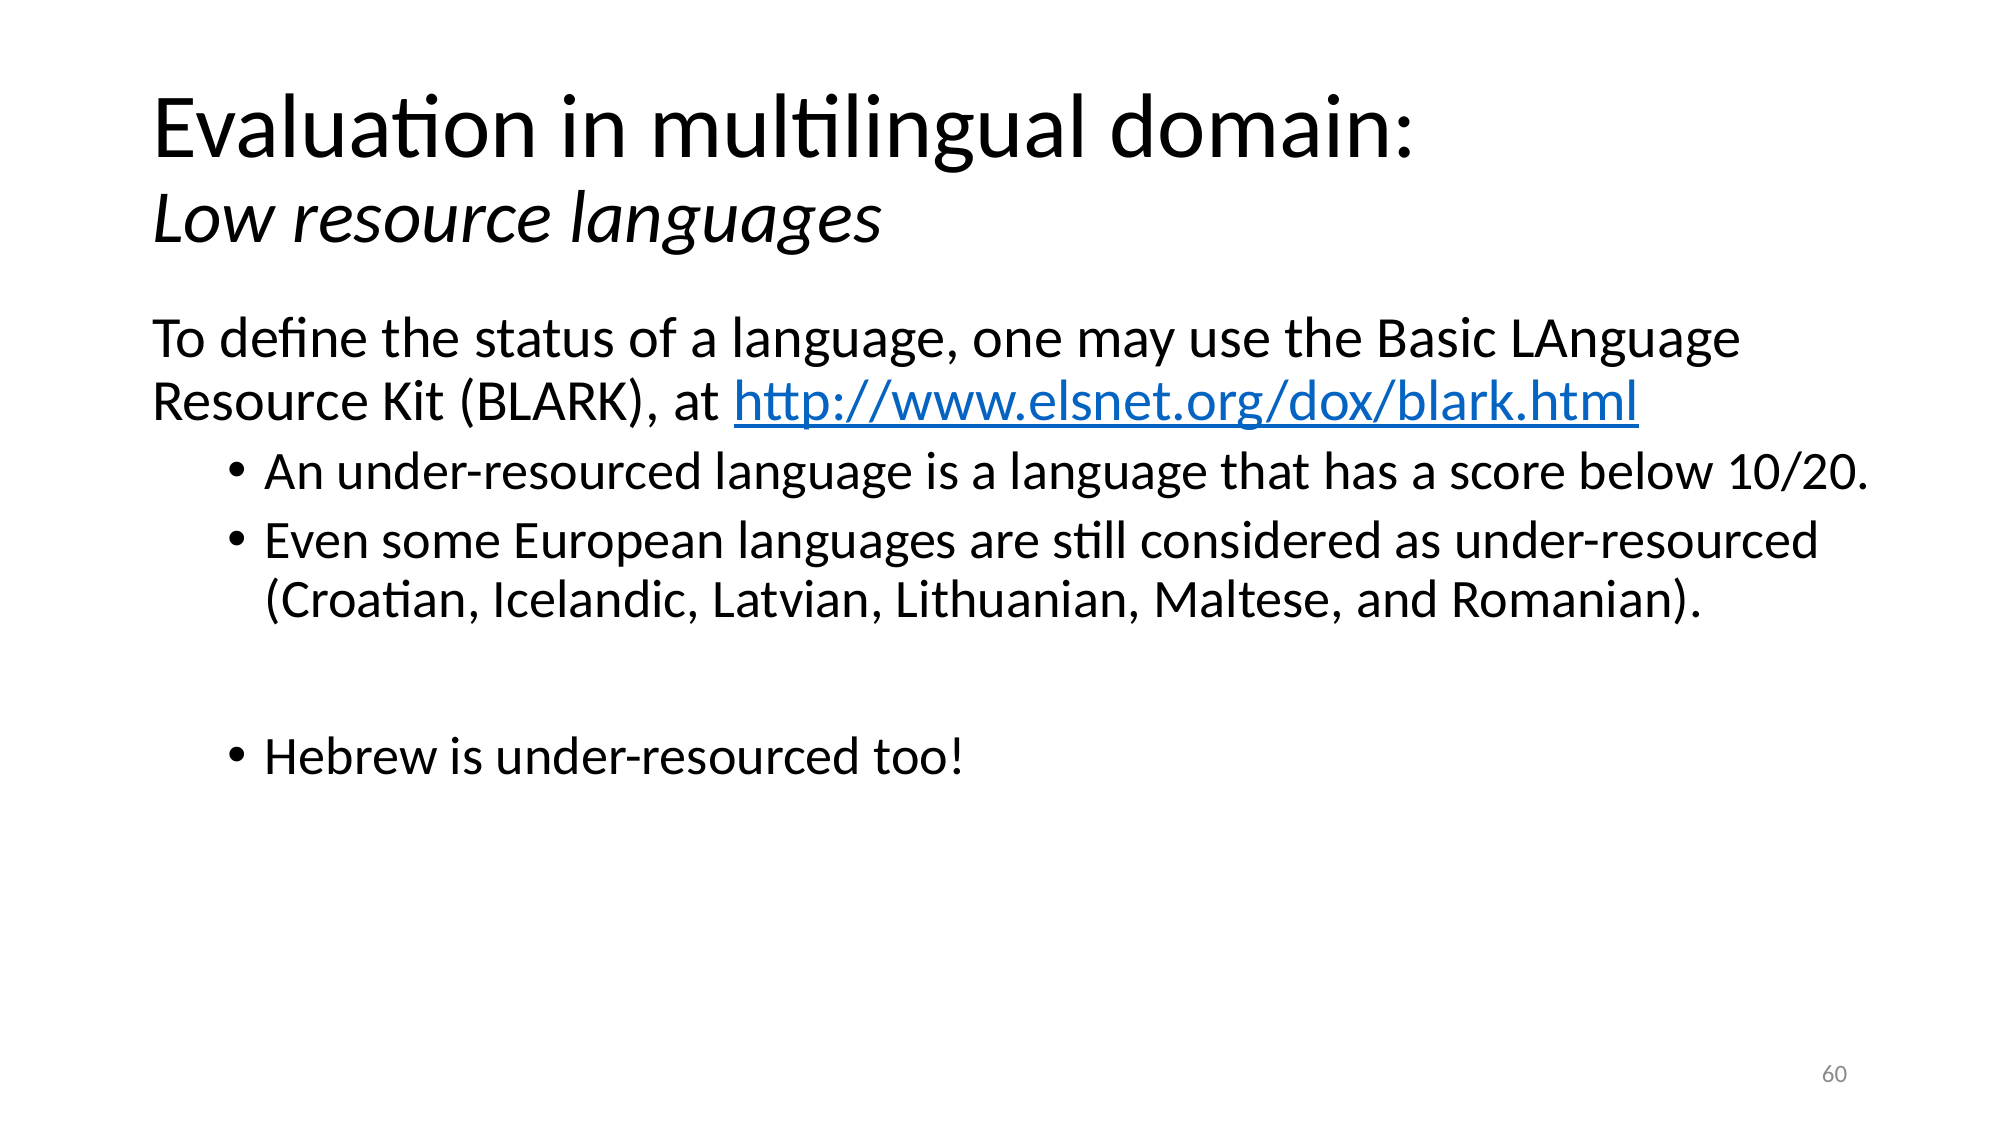

# Evaluation in multilingual domain: Low resource languages
To define the status of a language, one may use the Basic LAnguage Resource Kit (BLARK), at http://www.elsnet.org/dox/blark.html
An under-resourced language is a language that has a score below 10/20.
Even some European languages are still considered as under-resourced (Croatian, Icelandic, Latvian, Lithuanian, Maltese, and Romanian).

Hebrew is under-resourced too!
60